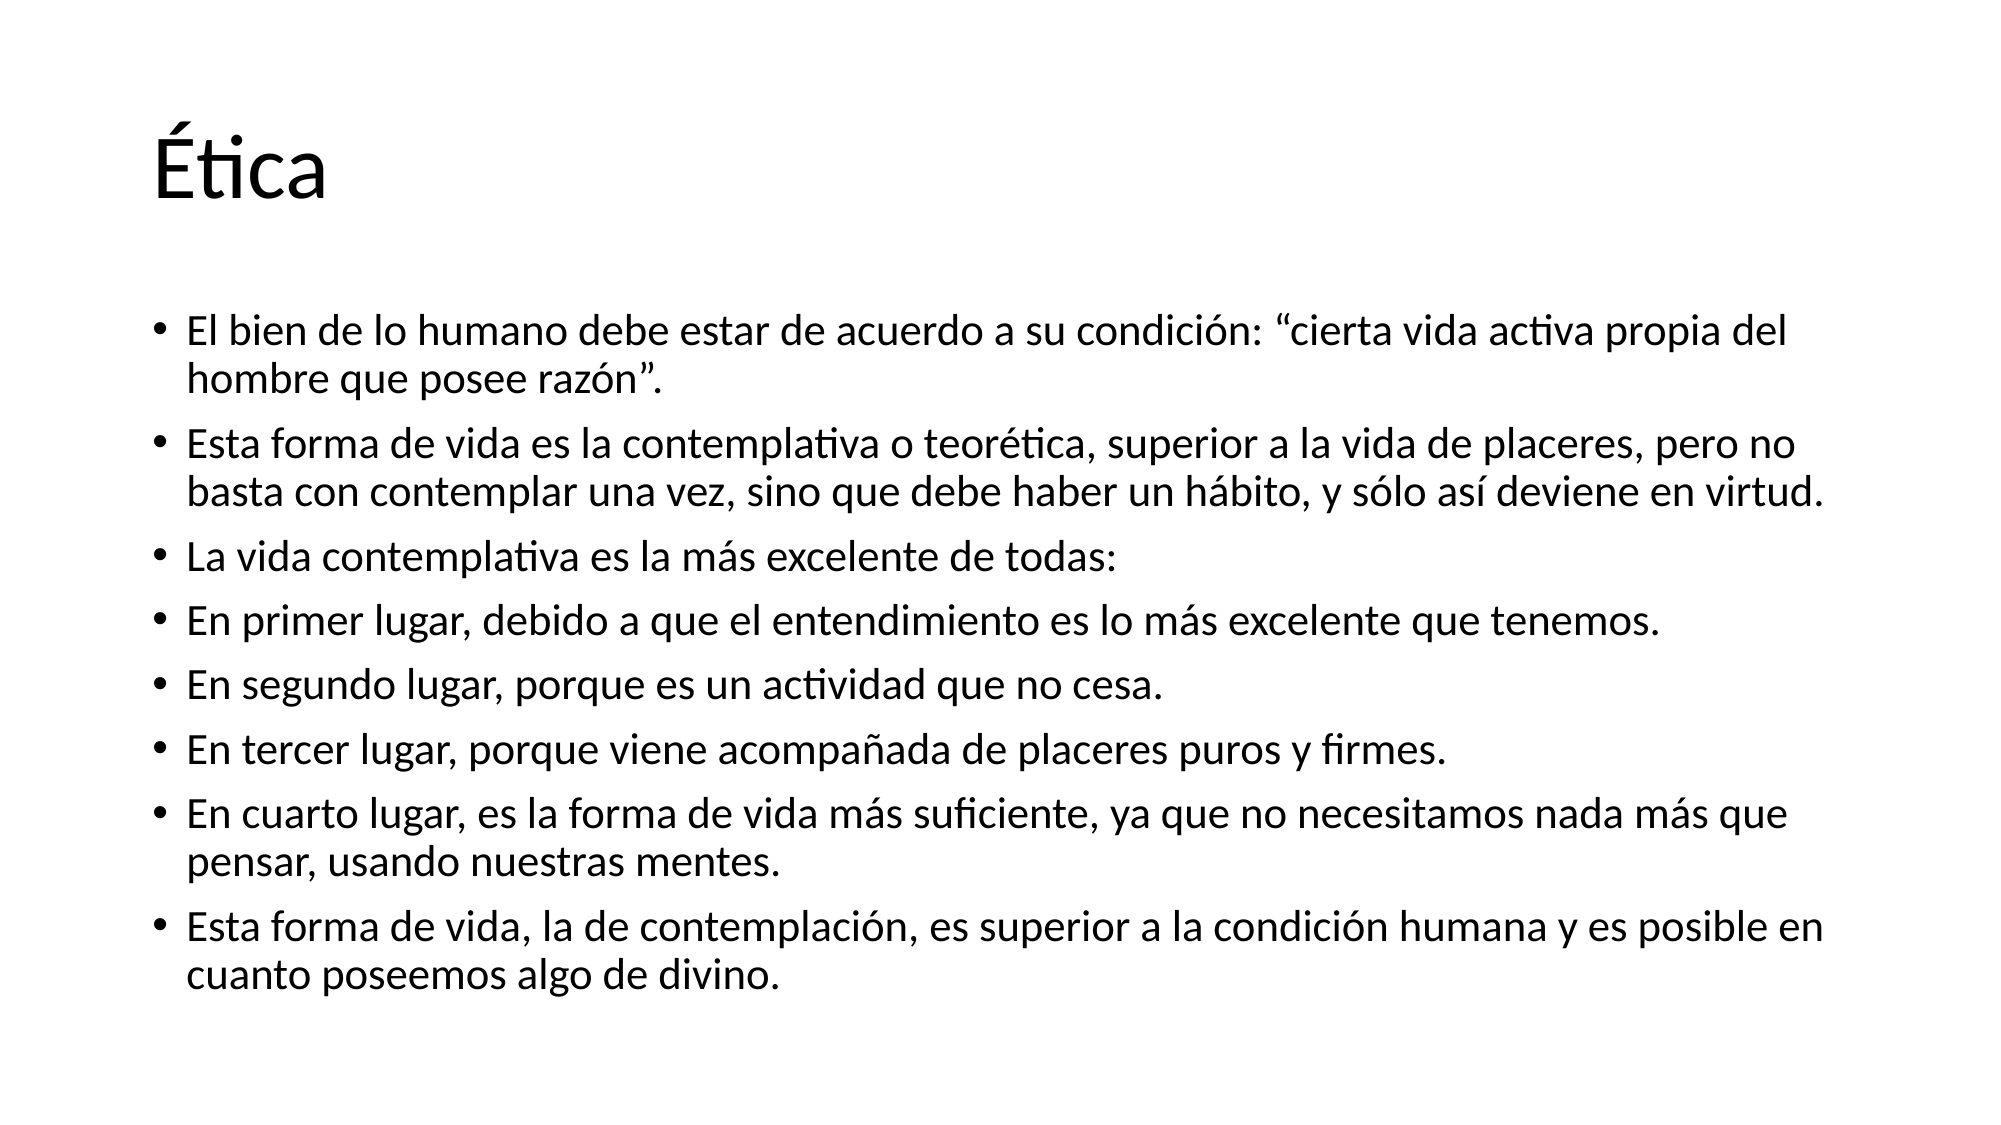

# Ética
El bien de lo humano debe estar de acuerdo a su condición: “cierta vida activa propia del hombre que posee razón”.
Esta forma de vida es la contemplativa o teorética, superior a la vida de placeres, pero no basta con contemplar una vez, sino que debe haber un hábito, y sólo así deviene en virtud.
La vida contemplativa es la más excelente de todas:
En primer lugar, debido a que el entendimiento es lo más excelente que tenemos.
En segundo lugar, porque es un actividad que no cesa.
En tercer lugar, porque viene acompañada de placeres puros y firmes.
En cuarto lugar, es la forma de vida más suficiente, ya que no necesitamos nada más que pensar, usando nuestras mentes.
Esta forma de vida, la de contemplación, es superior a la condición humana y es posible en cuanto poseemos algo de divino.